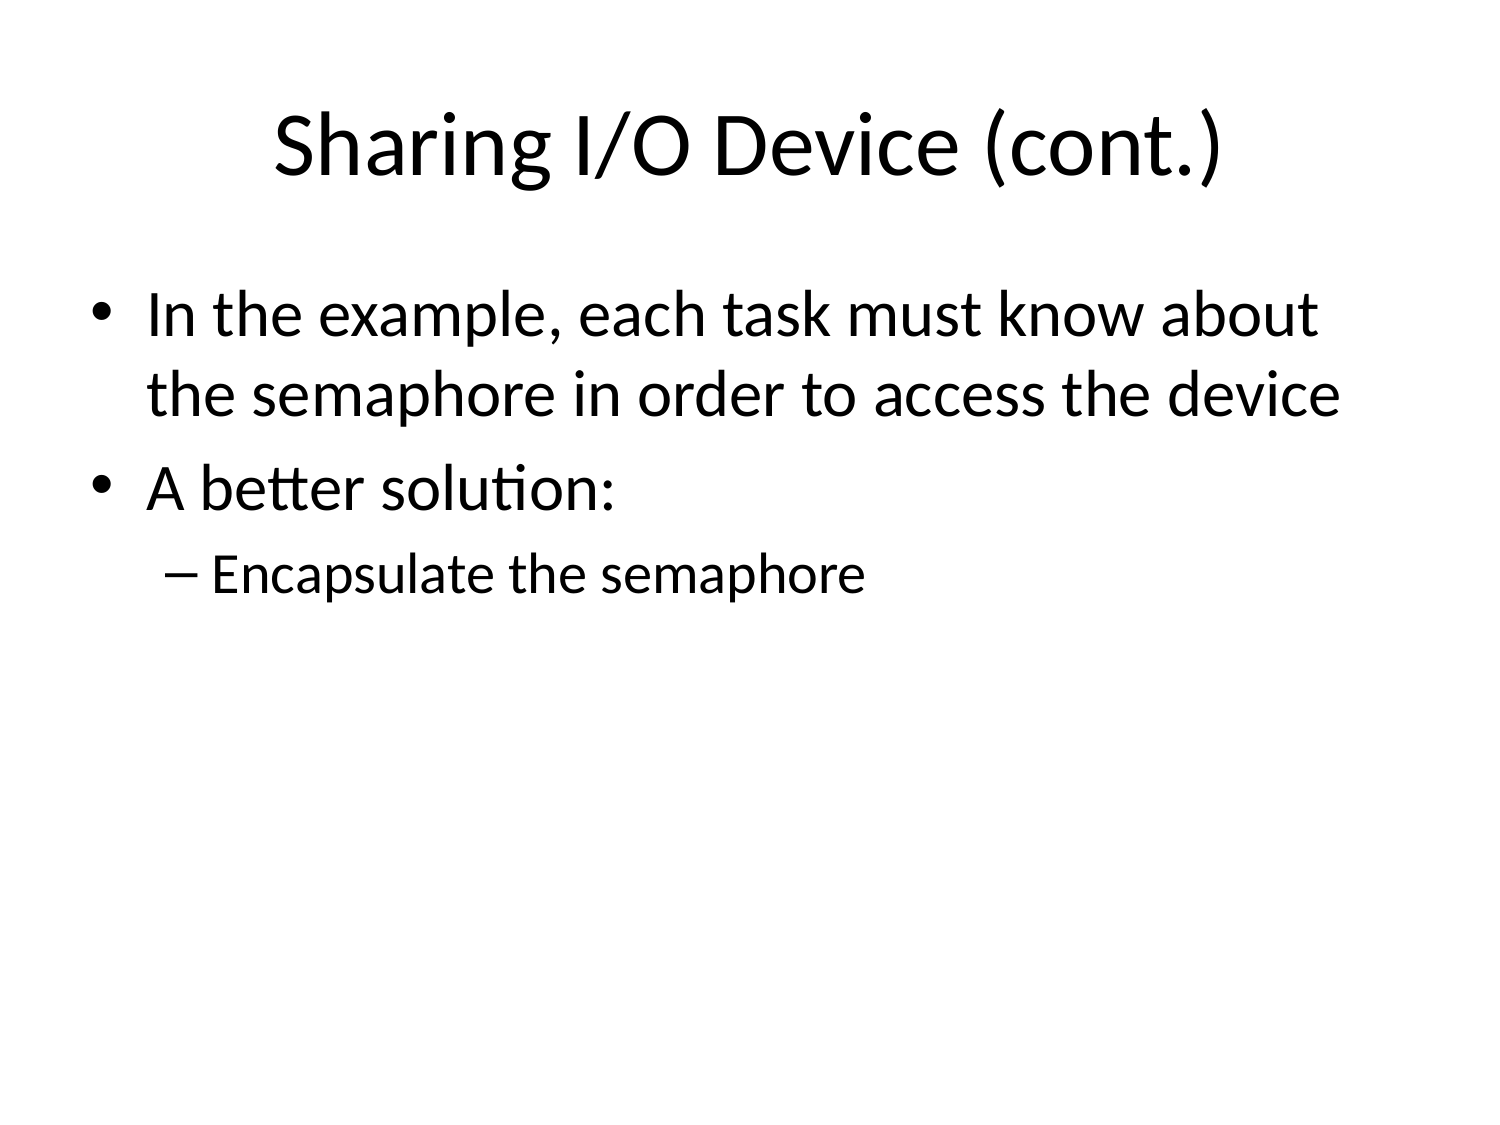

# Sharing I/O Device (cont.)
In the example, each task must know about the semaphore in order to access the device
A better solution:
Encapsulate the semaphore